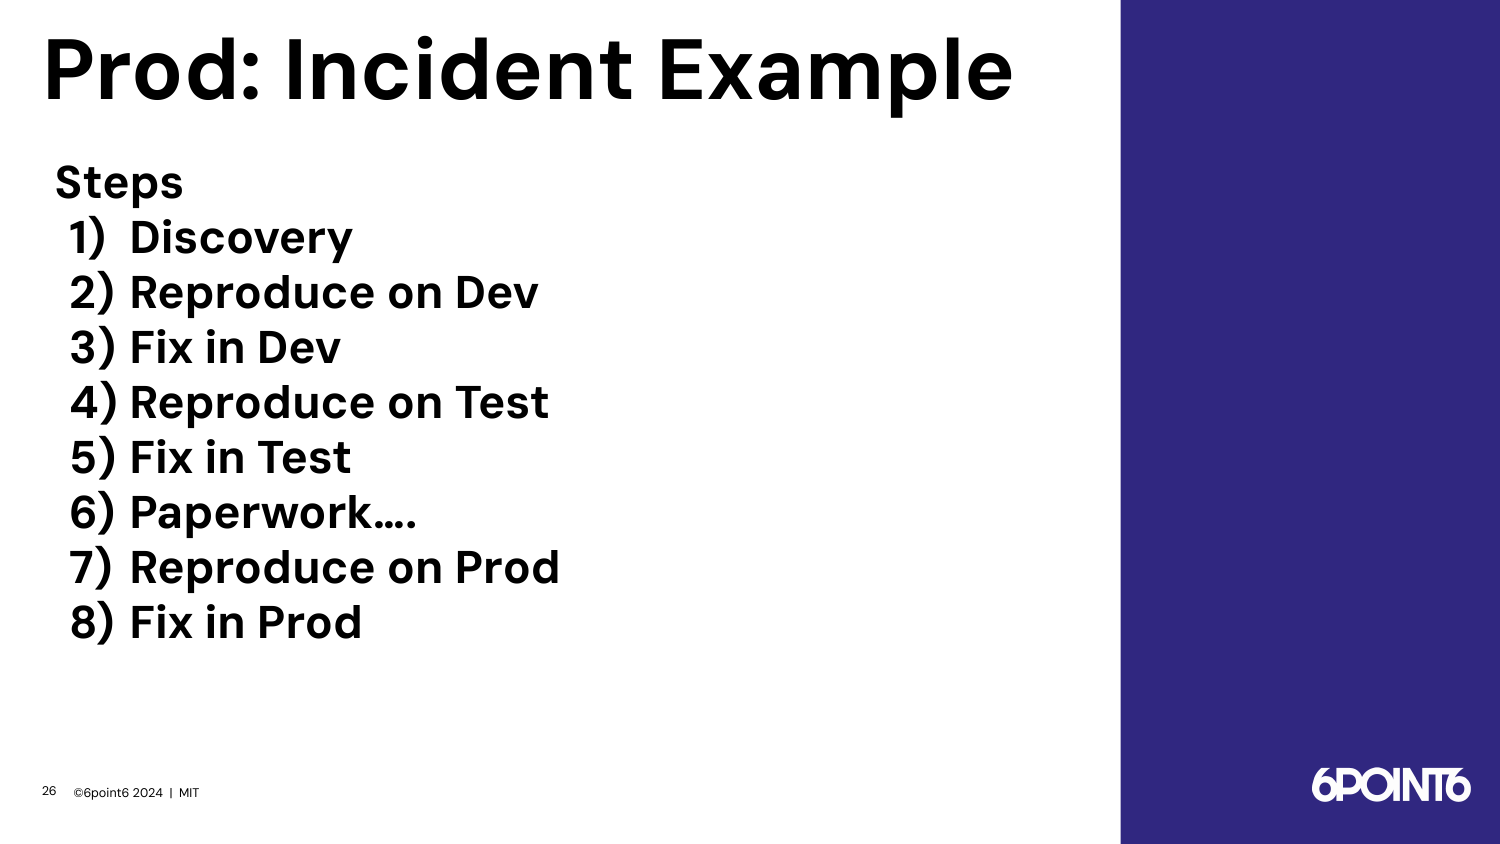

# Prod: Incident Example
Steps
Discovery
Reproduce on Dev
Fix in Dev
Reproduce on Test
Fix in Test
Paperwork….
Reproduce on Prod
Fix in Prod
26